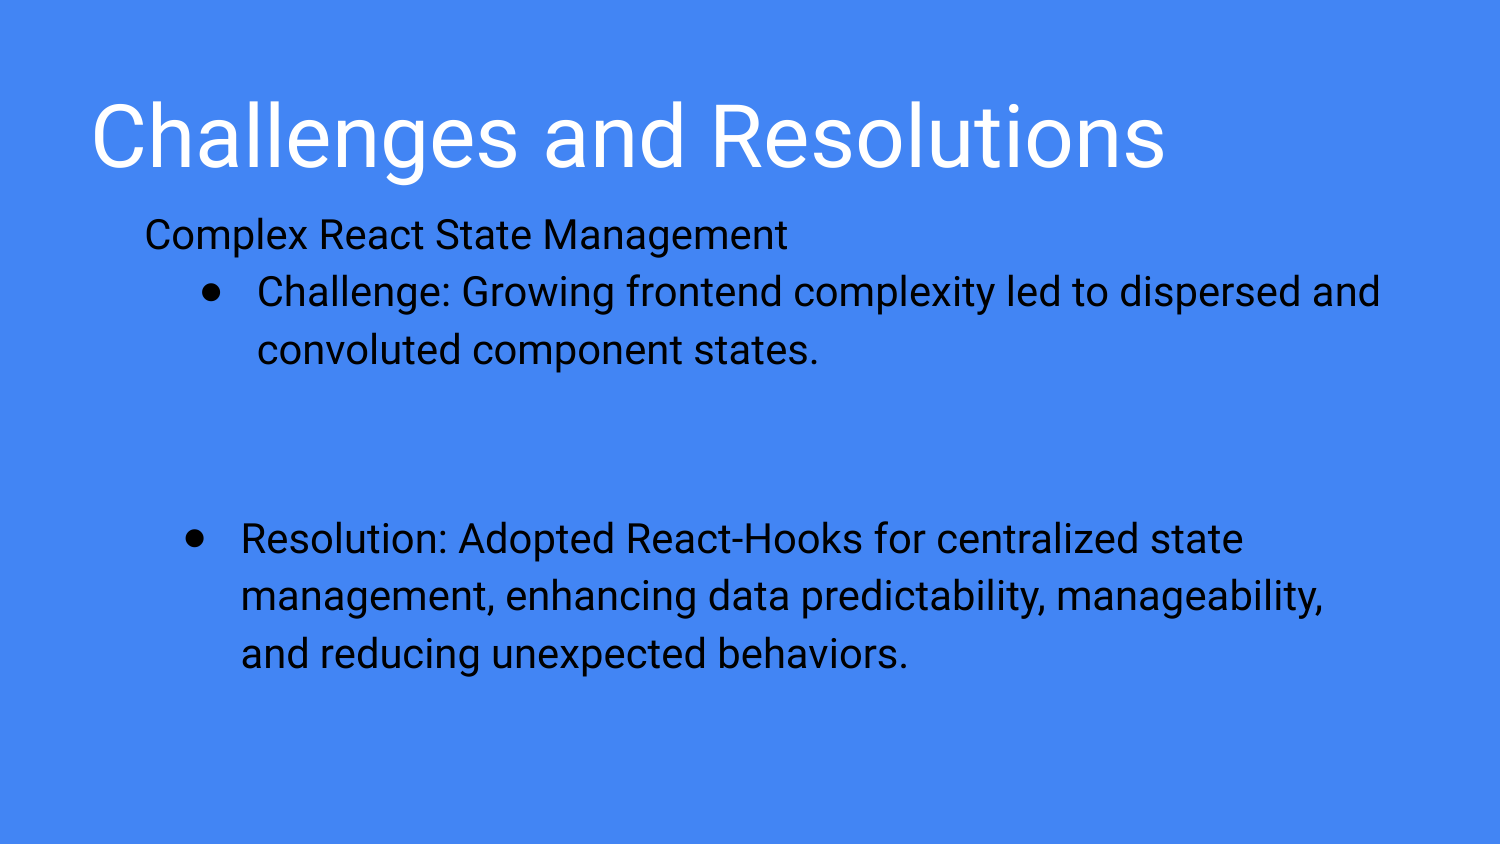

# Challenges and Resolutions
Complex React State Management
Challenge: Growing frontend complexity led to dispersed and convoluted component states.

Resolution: Adopted React-Hooks for centralized state management, enhancing data predictability, manageability, and reducing unexpected behaviors.